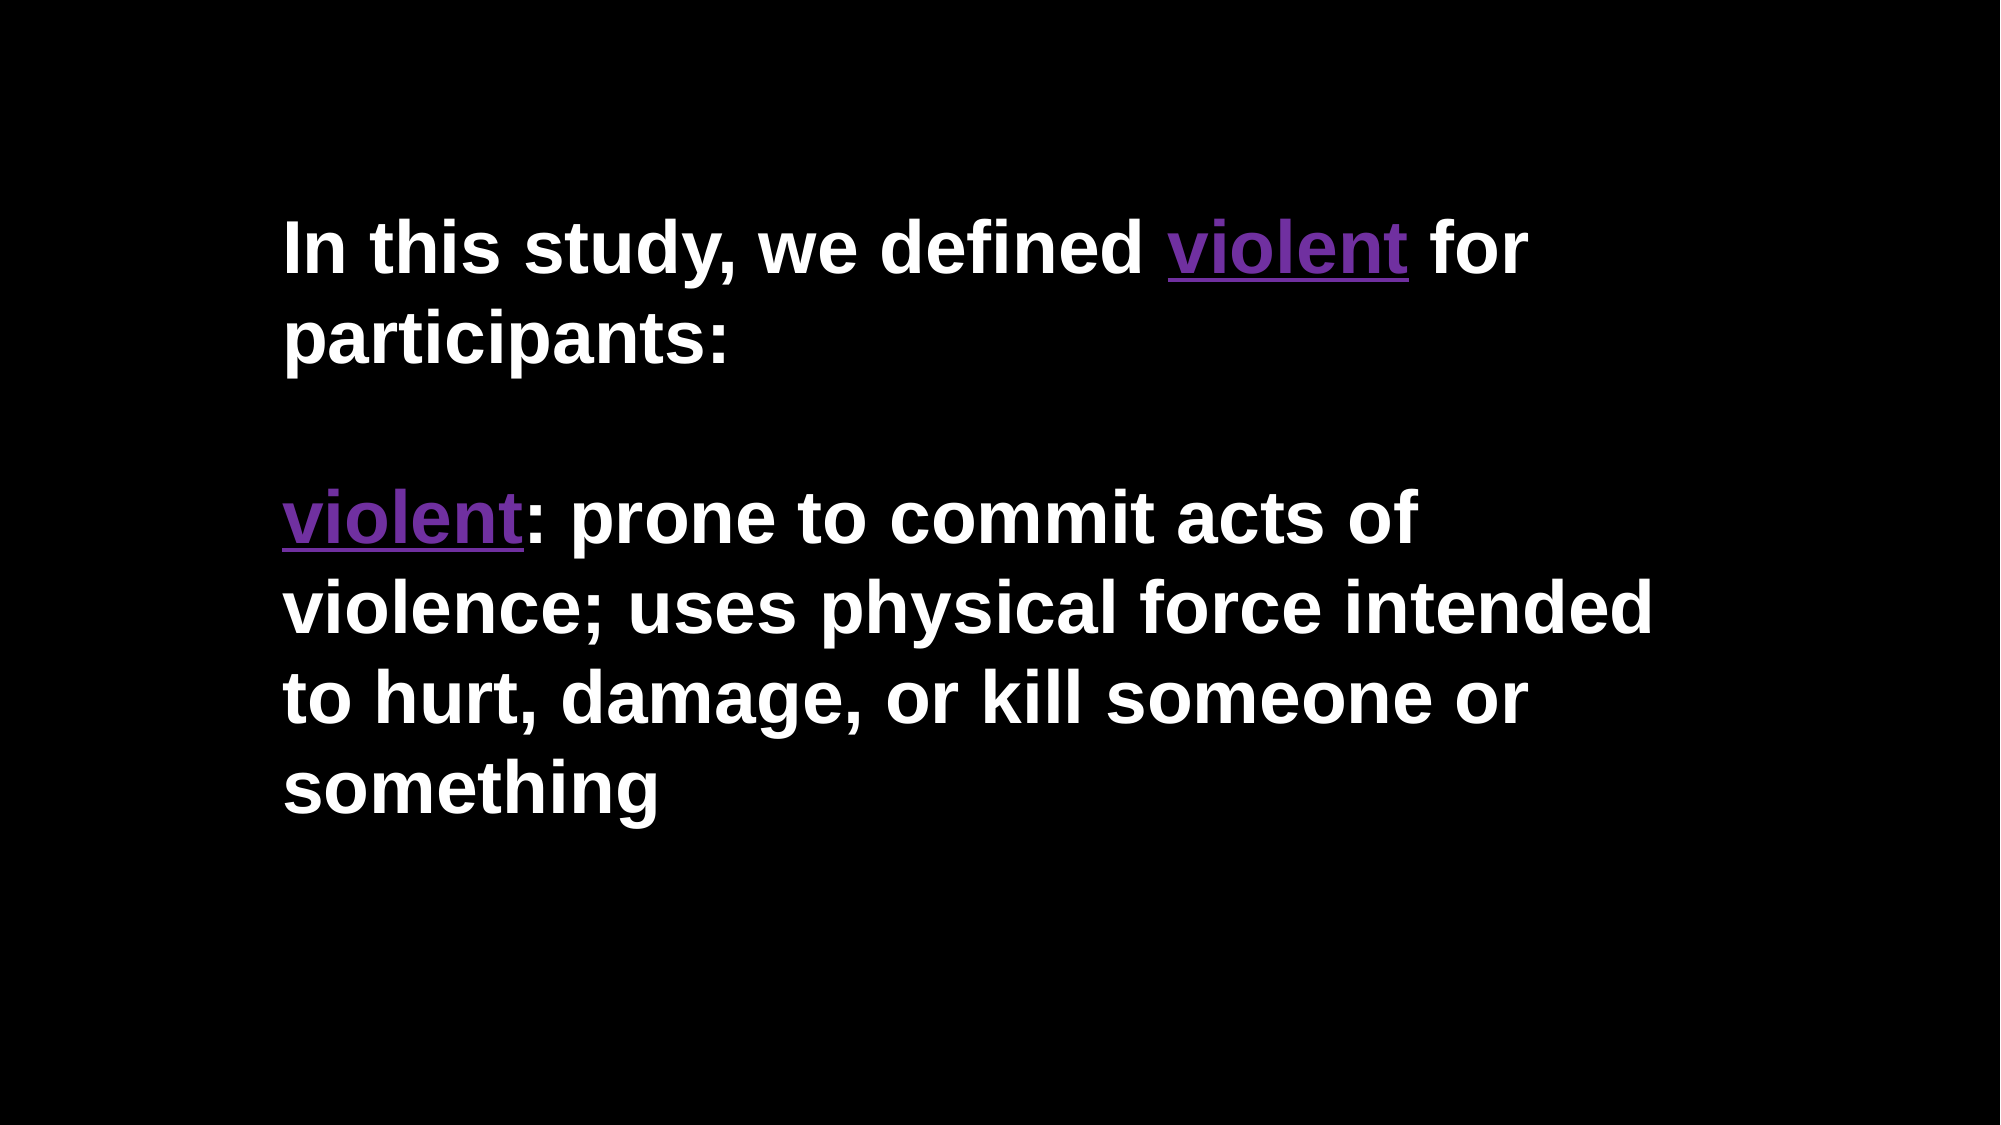

In this study, we defined violent for participants:

violent: prone to commit acts of violence; uses physical force intended to hurt, damage, or kill someone or something